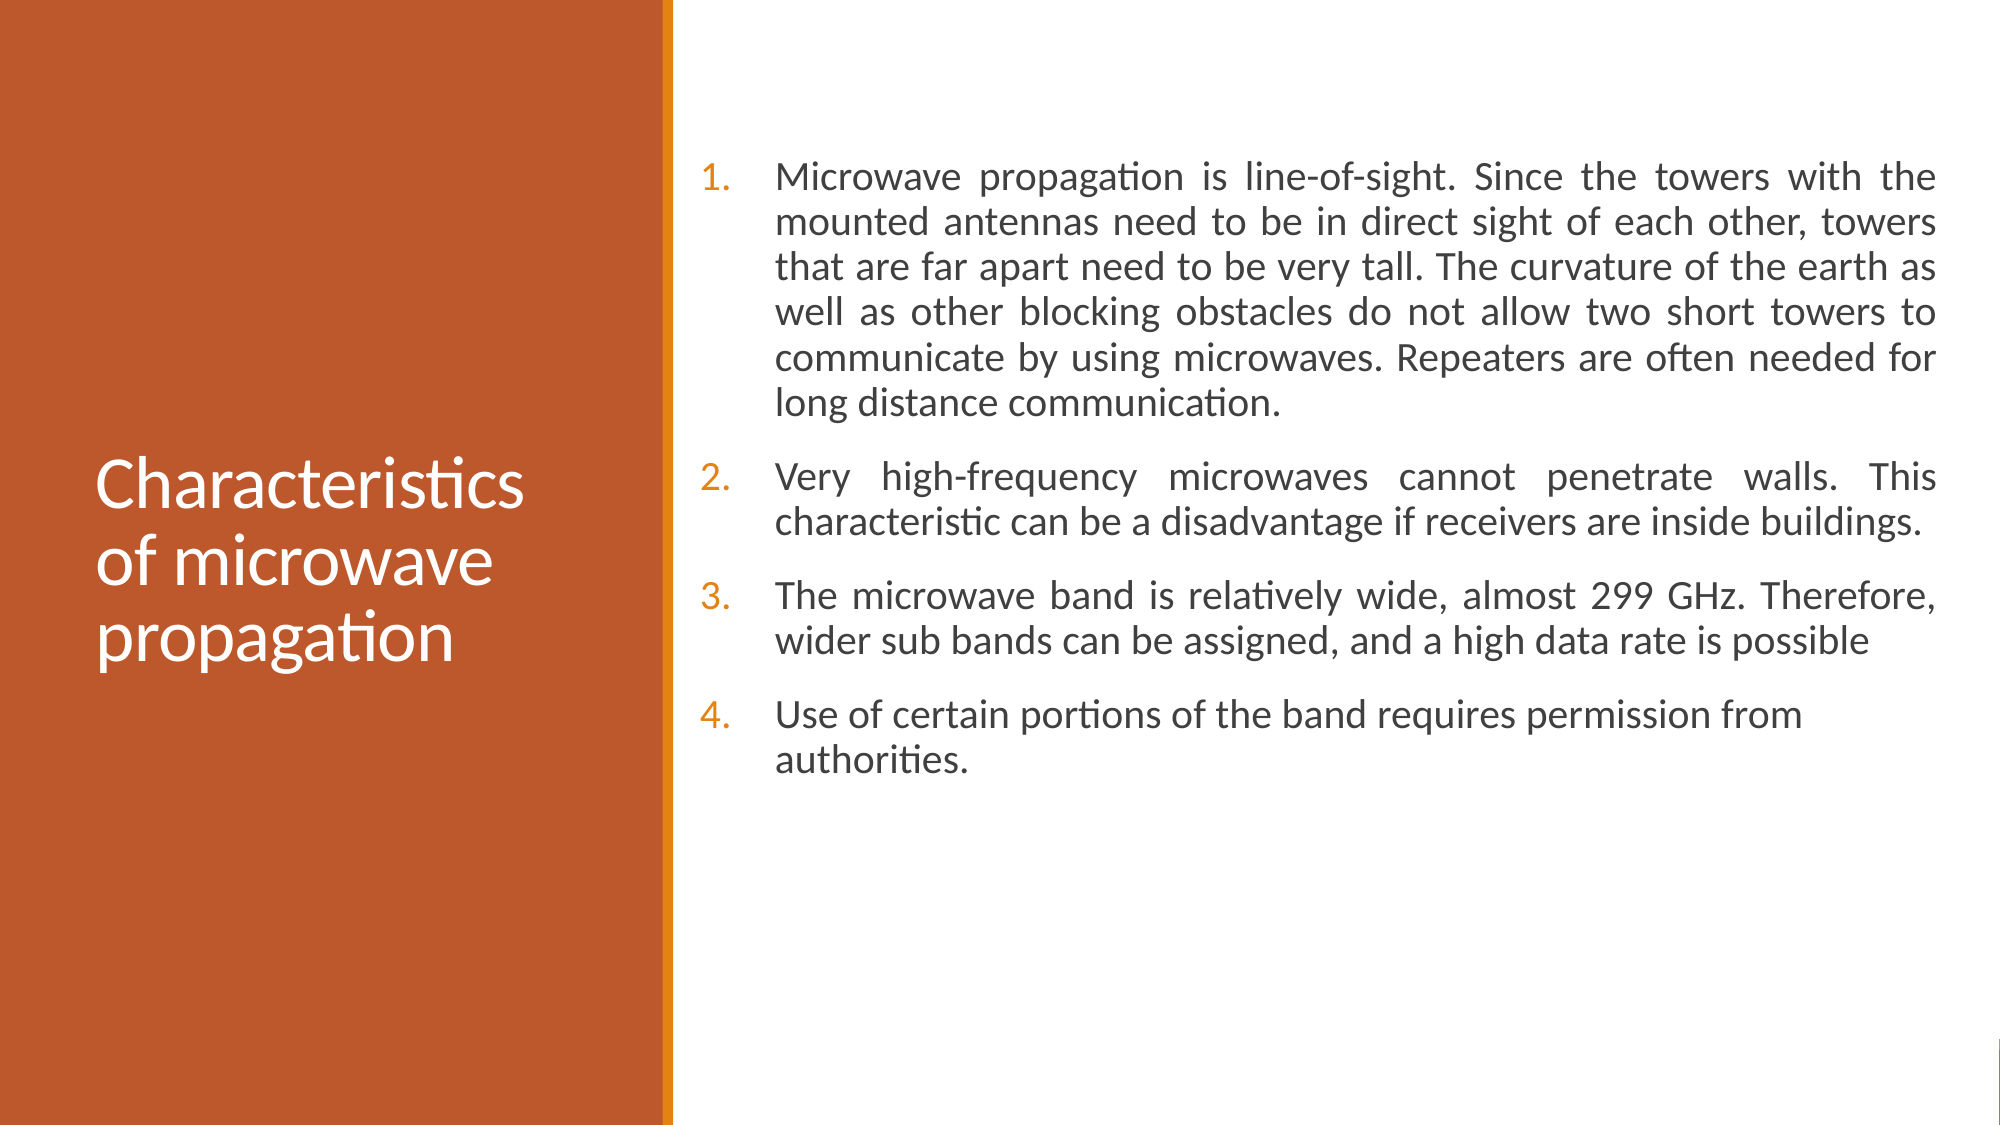

# Characteristics of microwave propagation
Microwave propagation is line-of-sight. Since the towers with the mounted antennas need to be in direct sight of each other, towers that are far apart need to be very tall. The curvature of the earth as well as other blocking obstacles do not allow two short towers to communicate by using microwaves. Repeaters are often needed for long distance communication.
Very high-frequency microwaves cannot penetrate walls. This characteristic can be a disadvantage if receivers are inside buildings.
The microwave band is relatively wide, almost 299 GHz. Therefore, wider sub bands can be assigned, and a high data rate is possible
Use of certain portions of the band requires permission from authorities.